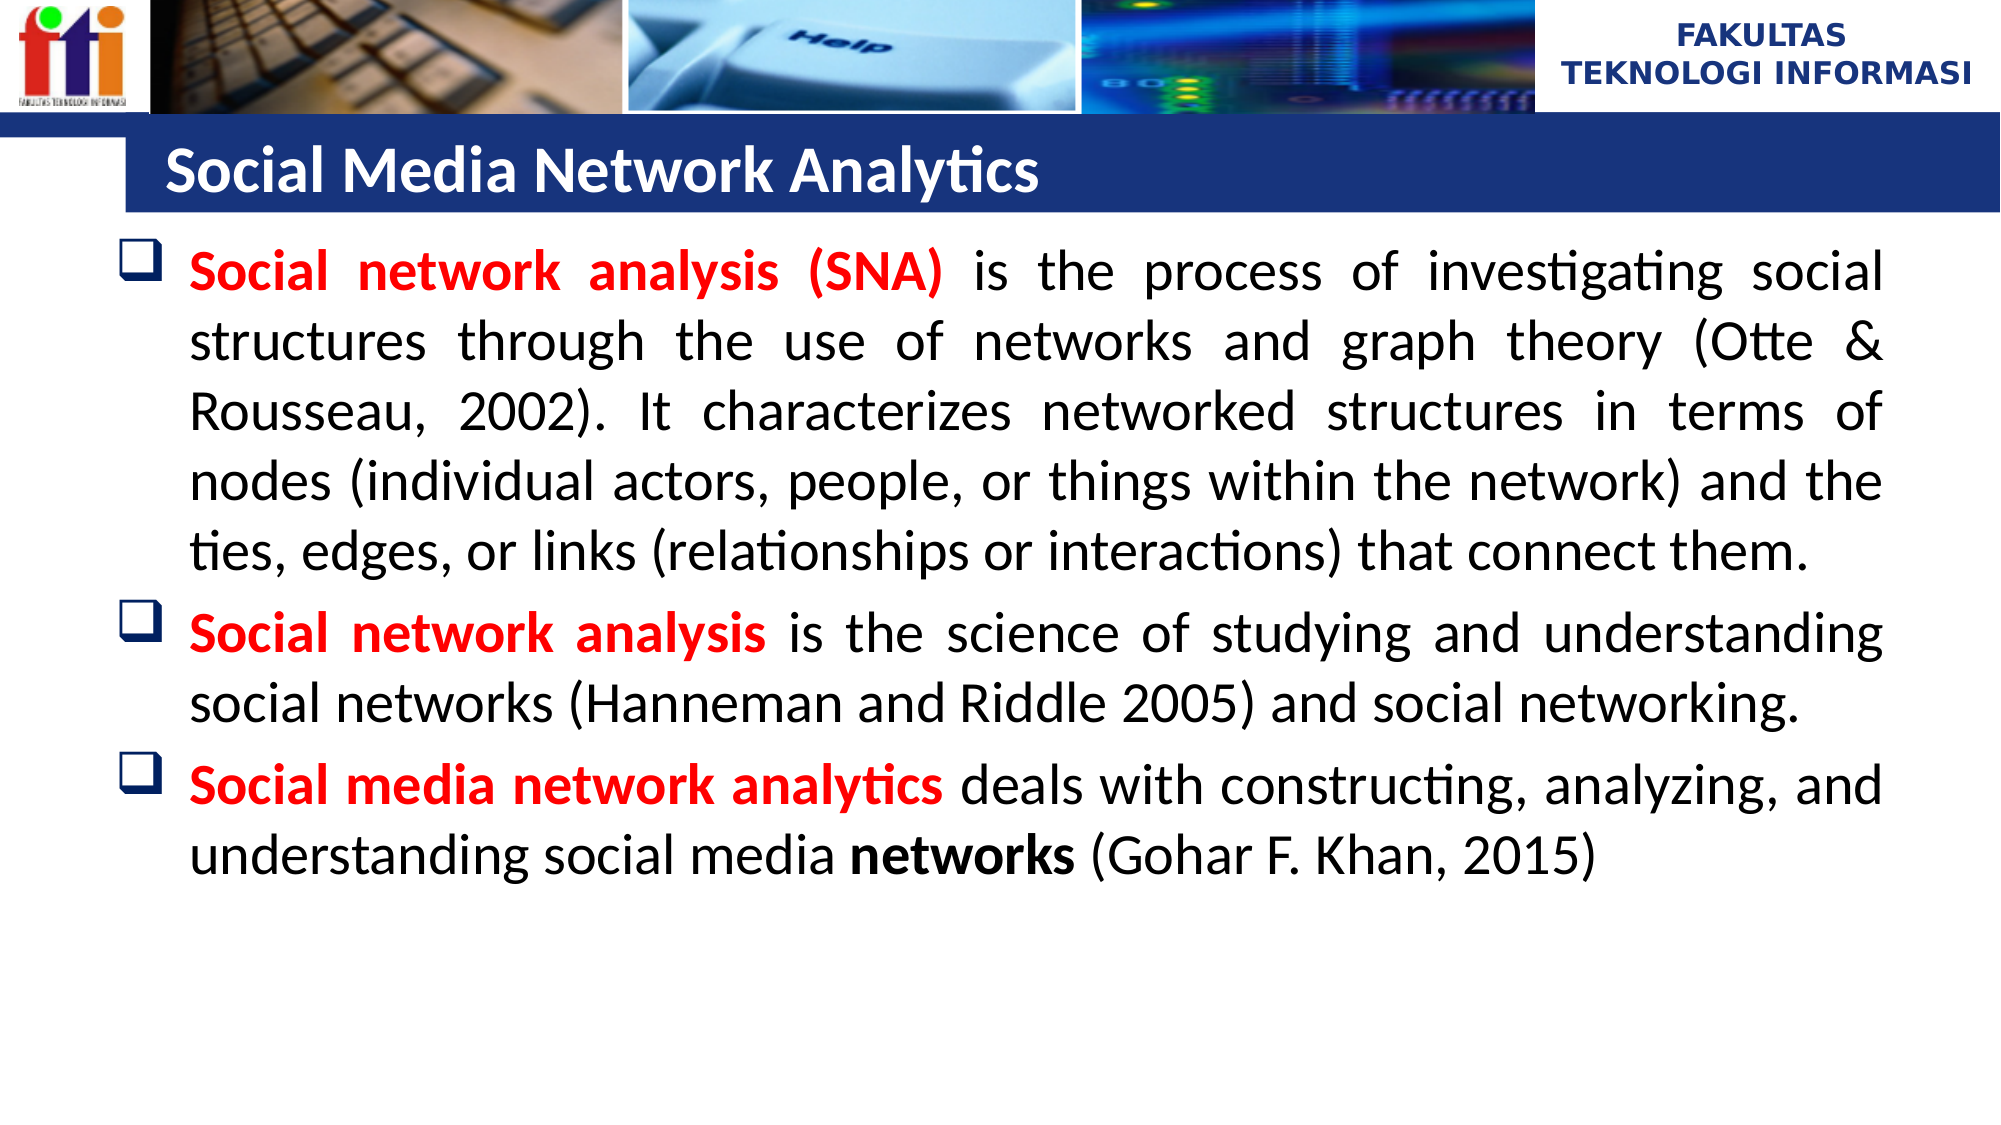

# Social Media Network Analytics
Social network analysis (SNA) is the process of investigating social structures through the use of networks and graph theory (Otte & Rousseau, 2002). It characterizes networked structures in terms of nodes (individual actors, people, or things within the network) and the ties, edges, or links (relationships or interactions) that connect them.
Social network analysis is the science of studying and understanding social networks (Hanneman and Riddle 2005) and social networking.
Social media network analytics deals with constructing, analyzing, and understanding social media networks (Gohar F. Khan, 2015)